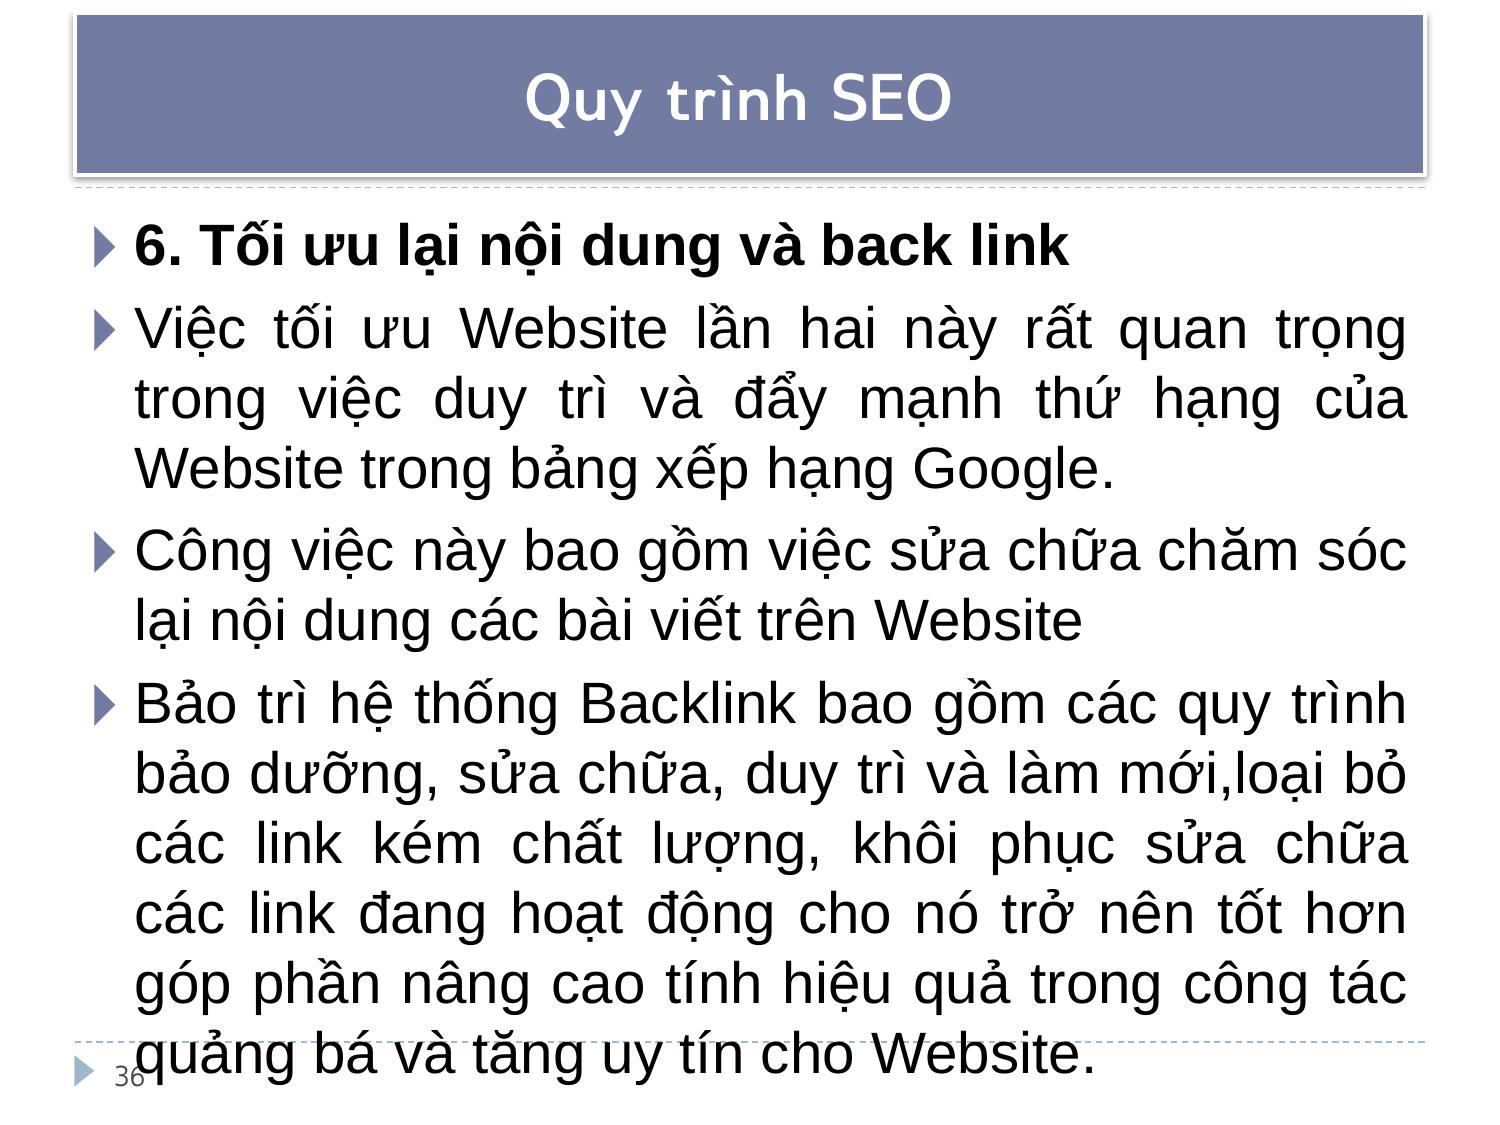

# Quy trình SEO
6. Tối ưu lại nội dung và back link
Việc tối ưu Website lần hai này rất quan trọng trong việc duy trì và đẩy mạnh thứ hạng của Website trong bảng xếp hạng Google.
Công việc này bao gồm việc sửa chữa chăm sóc lại nội dung các bài viết trên Website
Bảo trì hệ thống Backlink bao gồm các quy trình bảo dưỡng, sửa chữa, duy trì và làm mới,loại bỏ các link kém chất lượng, khôi phục sửa chữa các link đang hoạt động cho nó trở nên tốt hơn góp phần nâng cao tính hiệu quả trong công tác quảng bá và tăng uy tín cho Website.

36